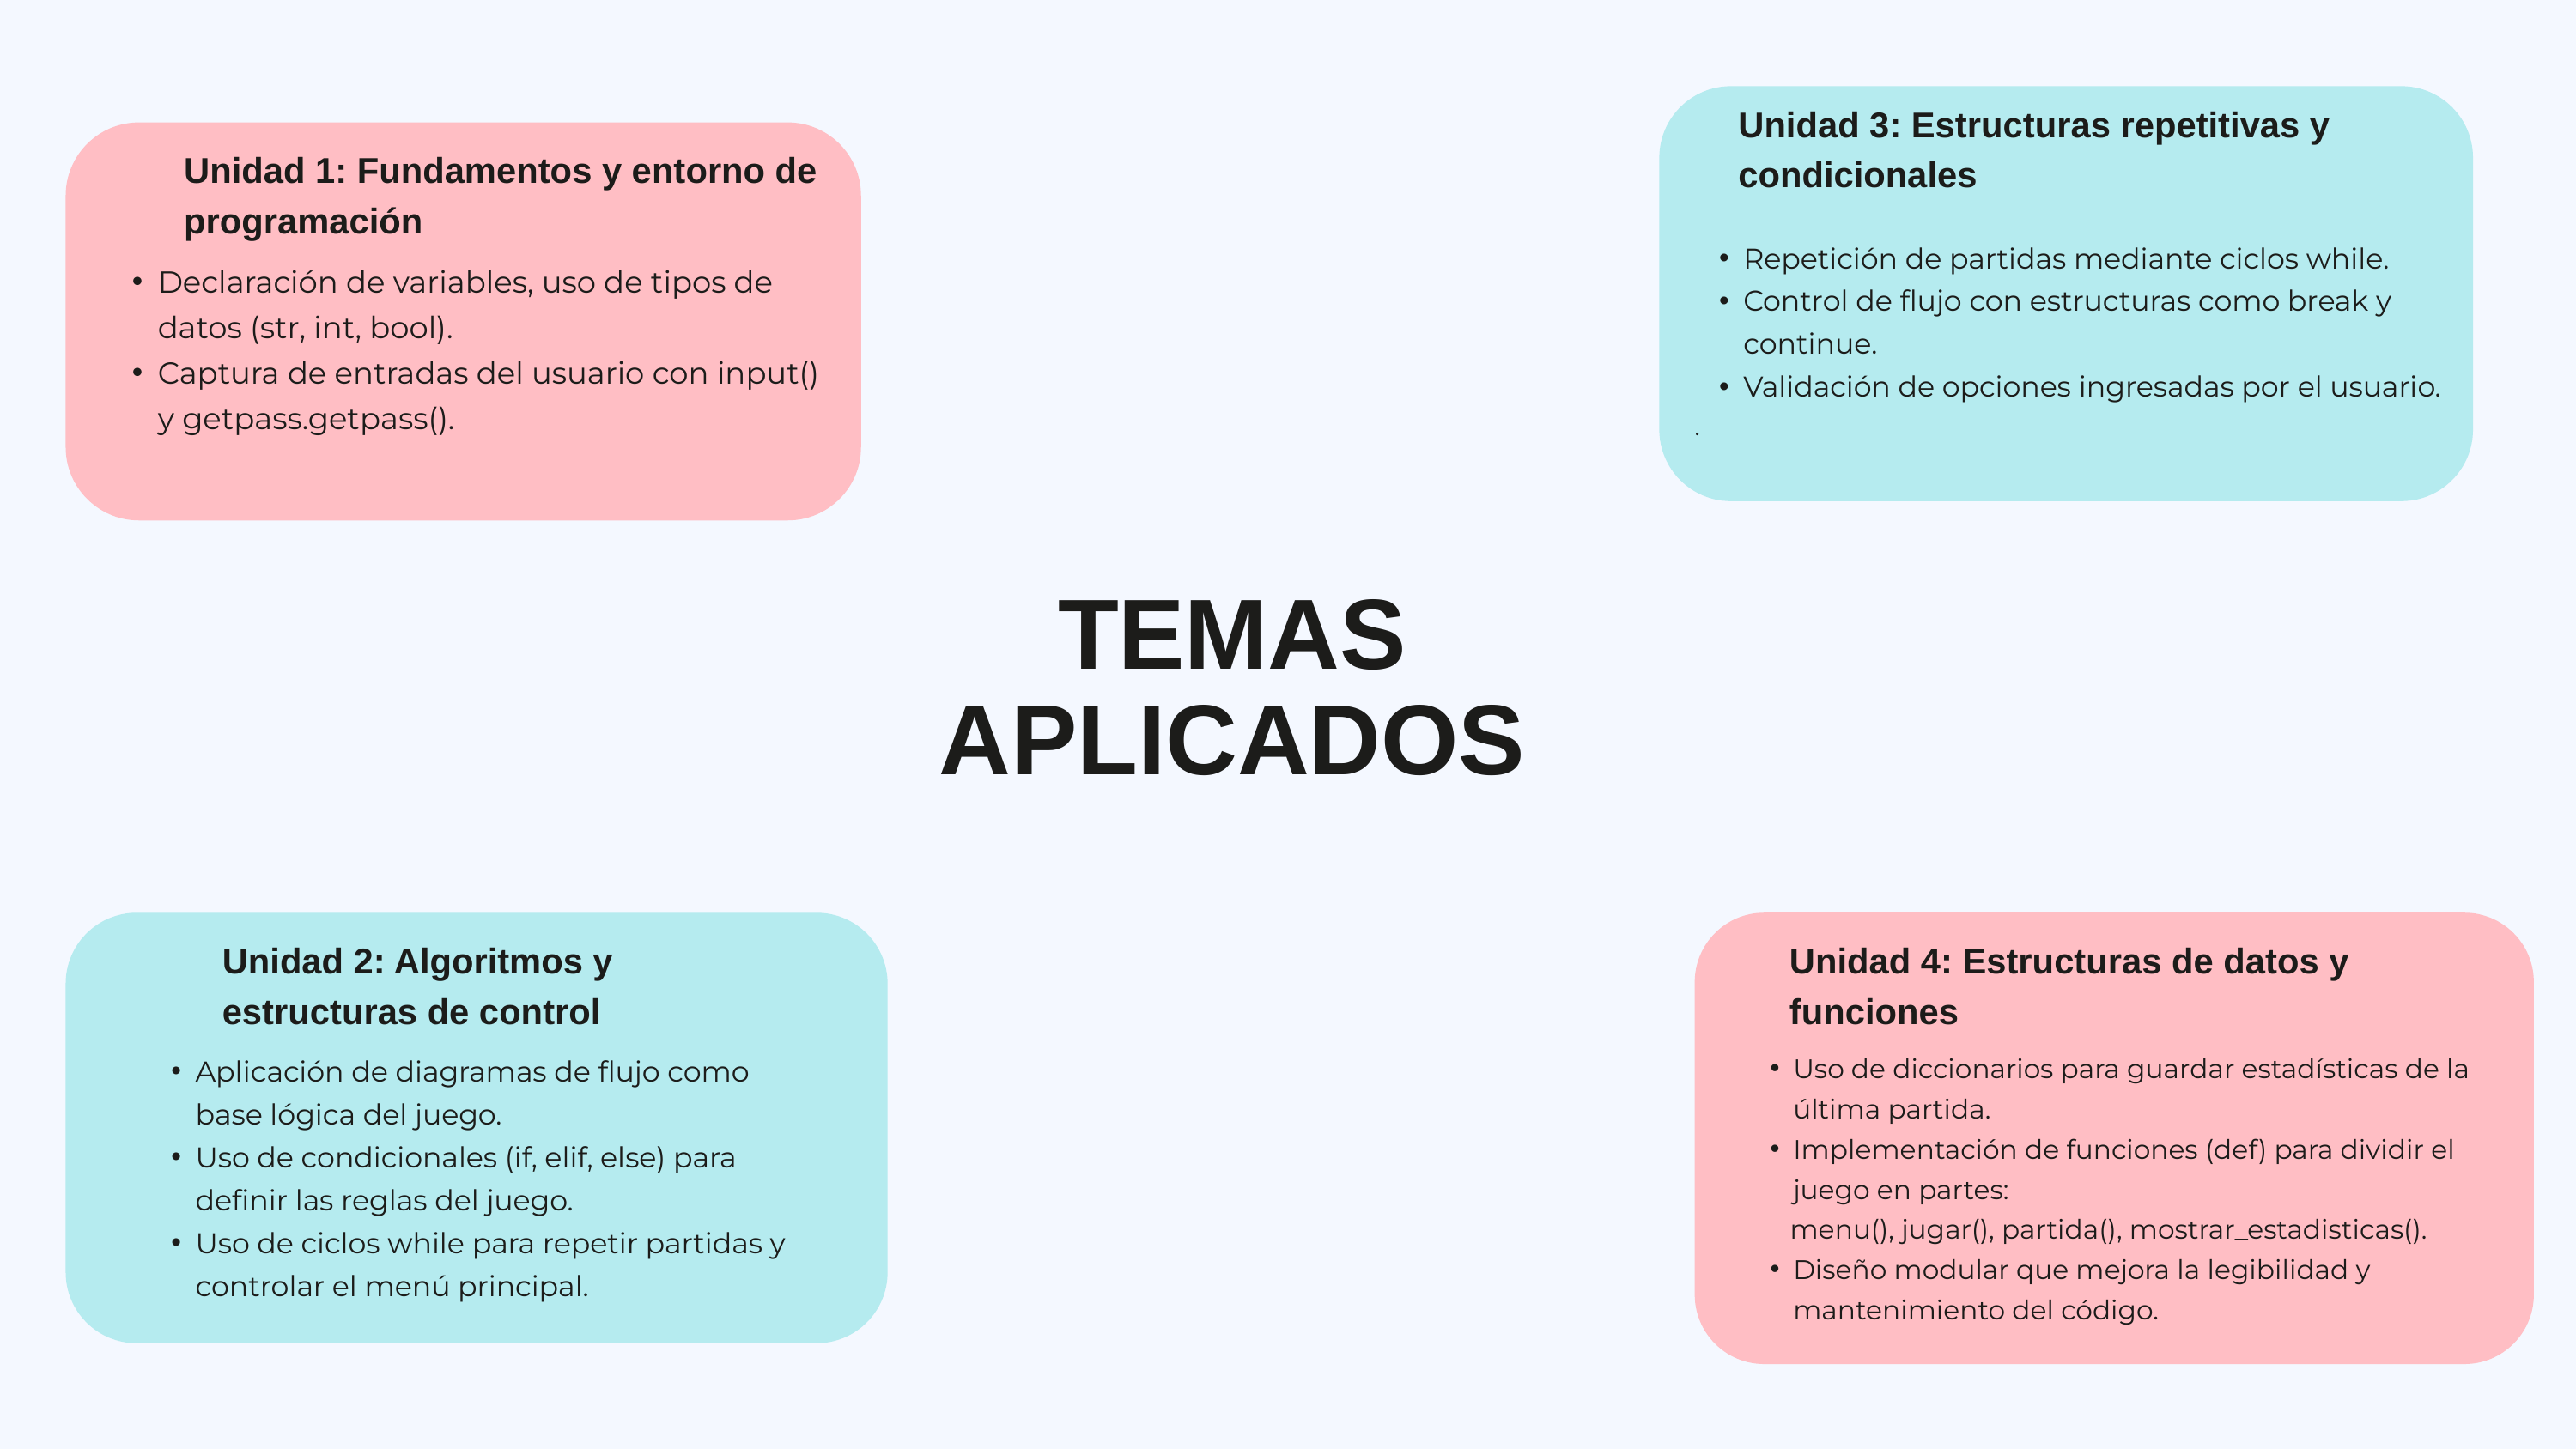

Unidad 3: Estructuras repetitivas y condicionales

Unidad 1: Fundamentos y entorno de programación
Repetición de partidas mediante ciclos while.
Control de flujo con estructuras como break y continue.
Validación de opciones ingresadas por el usuario.
.

Declaración de variables, uso de tipos de datos (str, int, bool).
Captura de entradas del usuario con input() y getpass.getpass().

TEMAS APLICADOS

Unidad 2: Algoritmos y estructuras de control
Unidad 4: Estructuras de datos y funciones
Uso de diccionarios para guardar estadísticas de la última partida.
Implementación de funciones (def) para dividir el juego en partes:
      menu(), jugar(), partida(), mostrar_estadisticas().
Diseño modular que mejora la legibilidad y mantenimiento del código.

Aplicación de diagramas de flujo como base lógica del juego.
Uso de condicionales (if, elif, else) para definir las reglas del juego.
Uso de ciclos while para repetir partidas y controlar el menú principal.